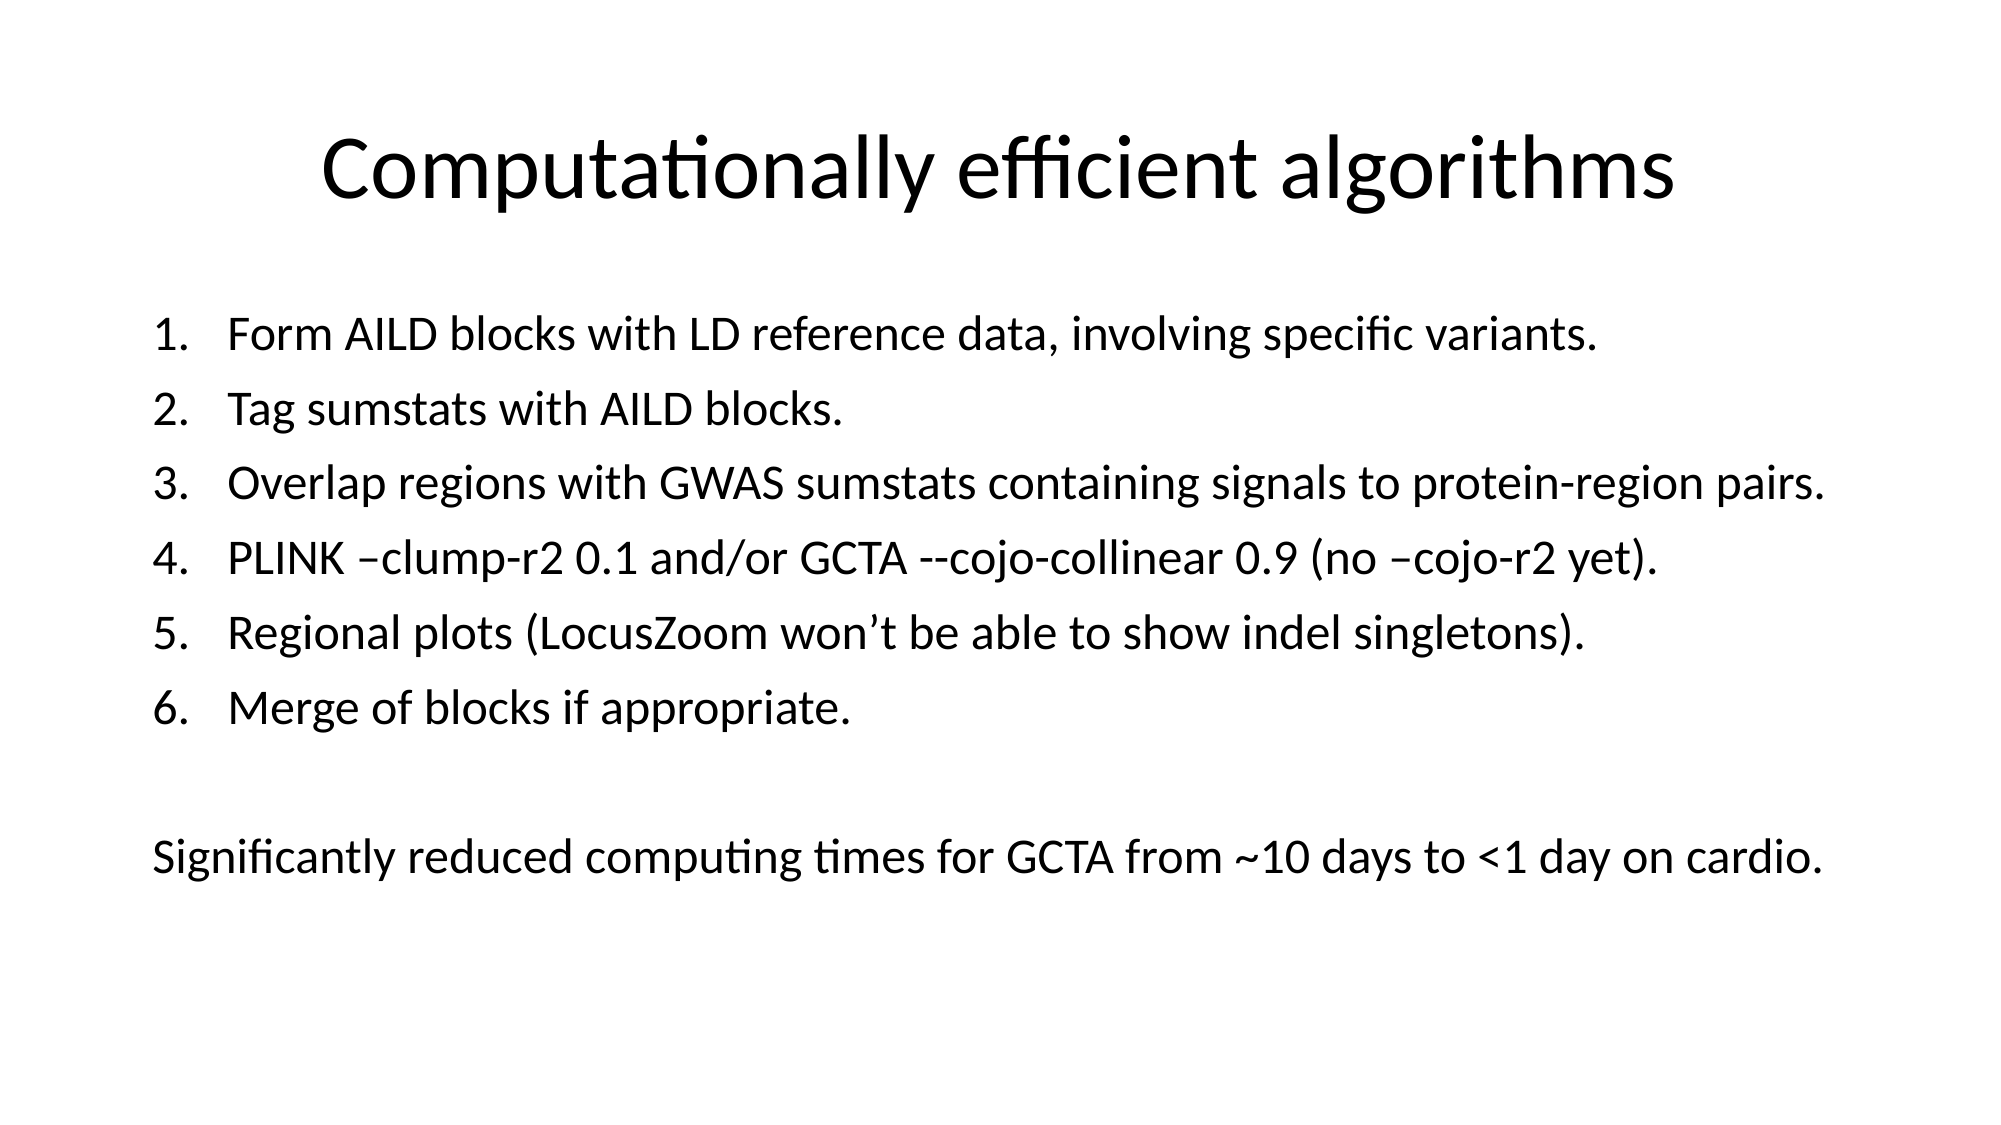

# Computationally efficient algorithms
Form AILD blocks with LD reference data, involving specific variants.
Tag sumstats with AILD blocks.
Overlap regions with GWAS sumstats containing signals to protein-region pairs.
PLINK –clump-r2 0.1 and/or GCTA --cojo-collinear 0.9 (no –cojo-r2 yet).
Regional plots (LocusZoom won’t be able to show indel singletons).
Merge of blocks if appropriate.

Significantly reduced computing times for GCTA from ~10 days to <1 day on cardio.